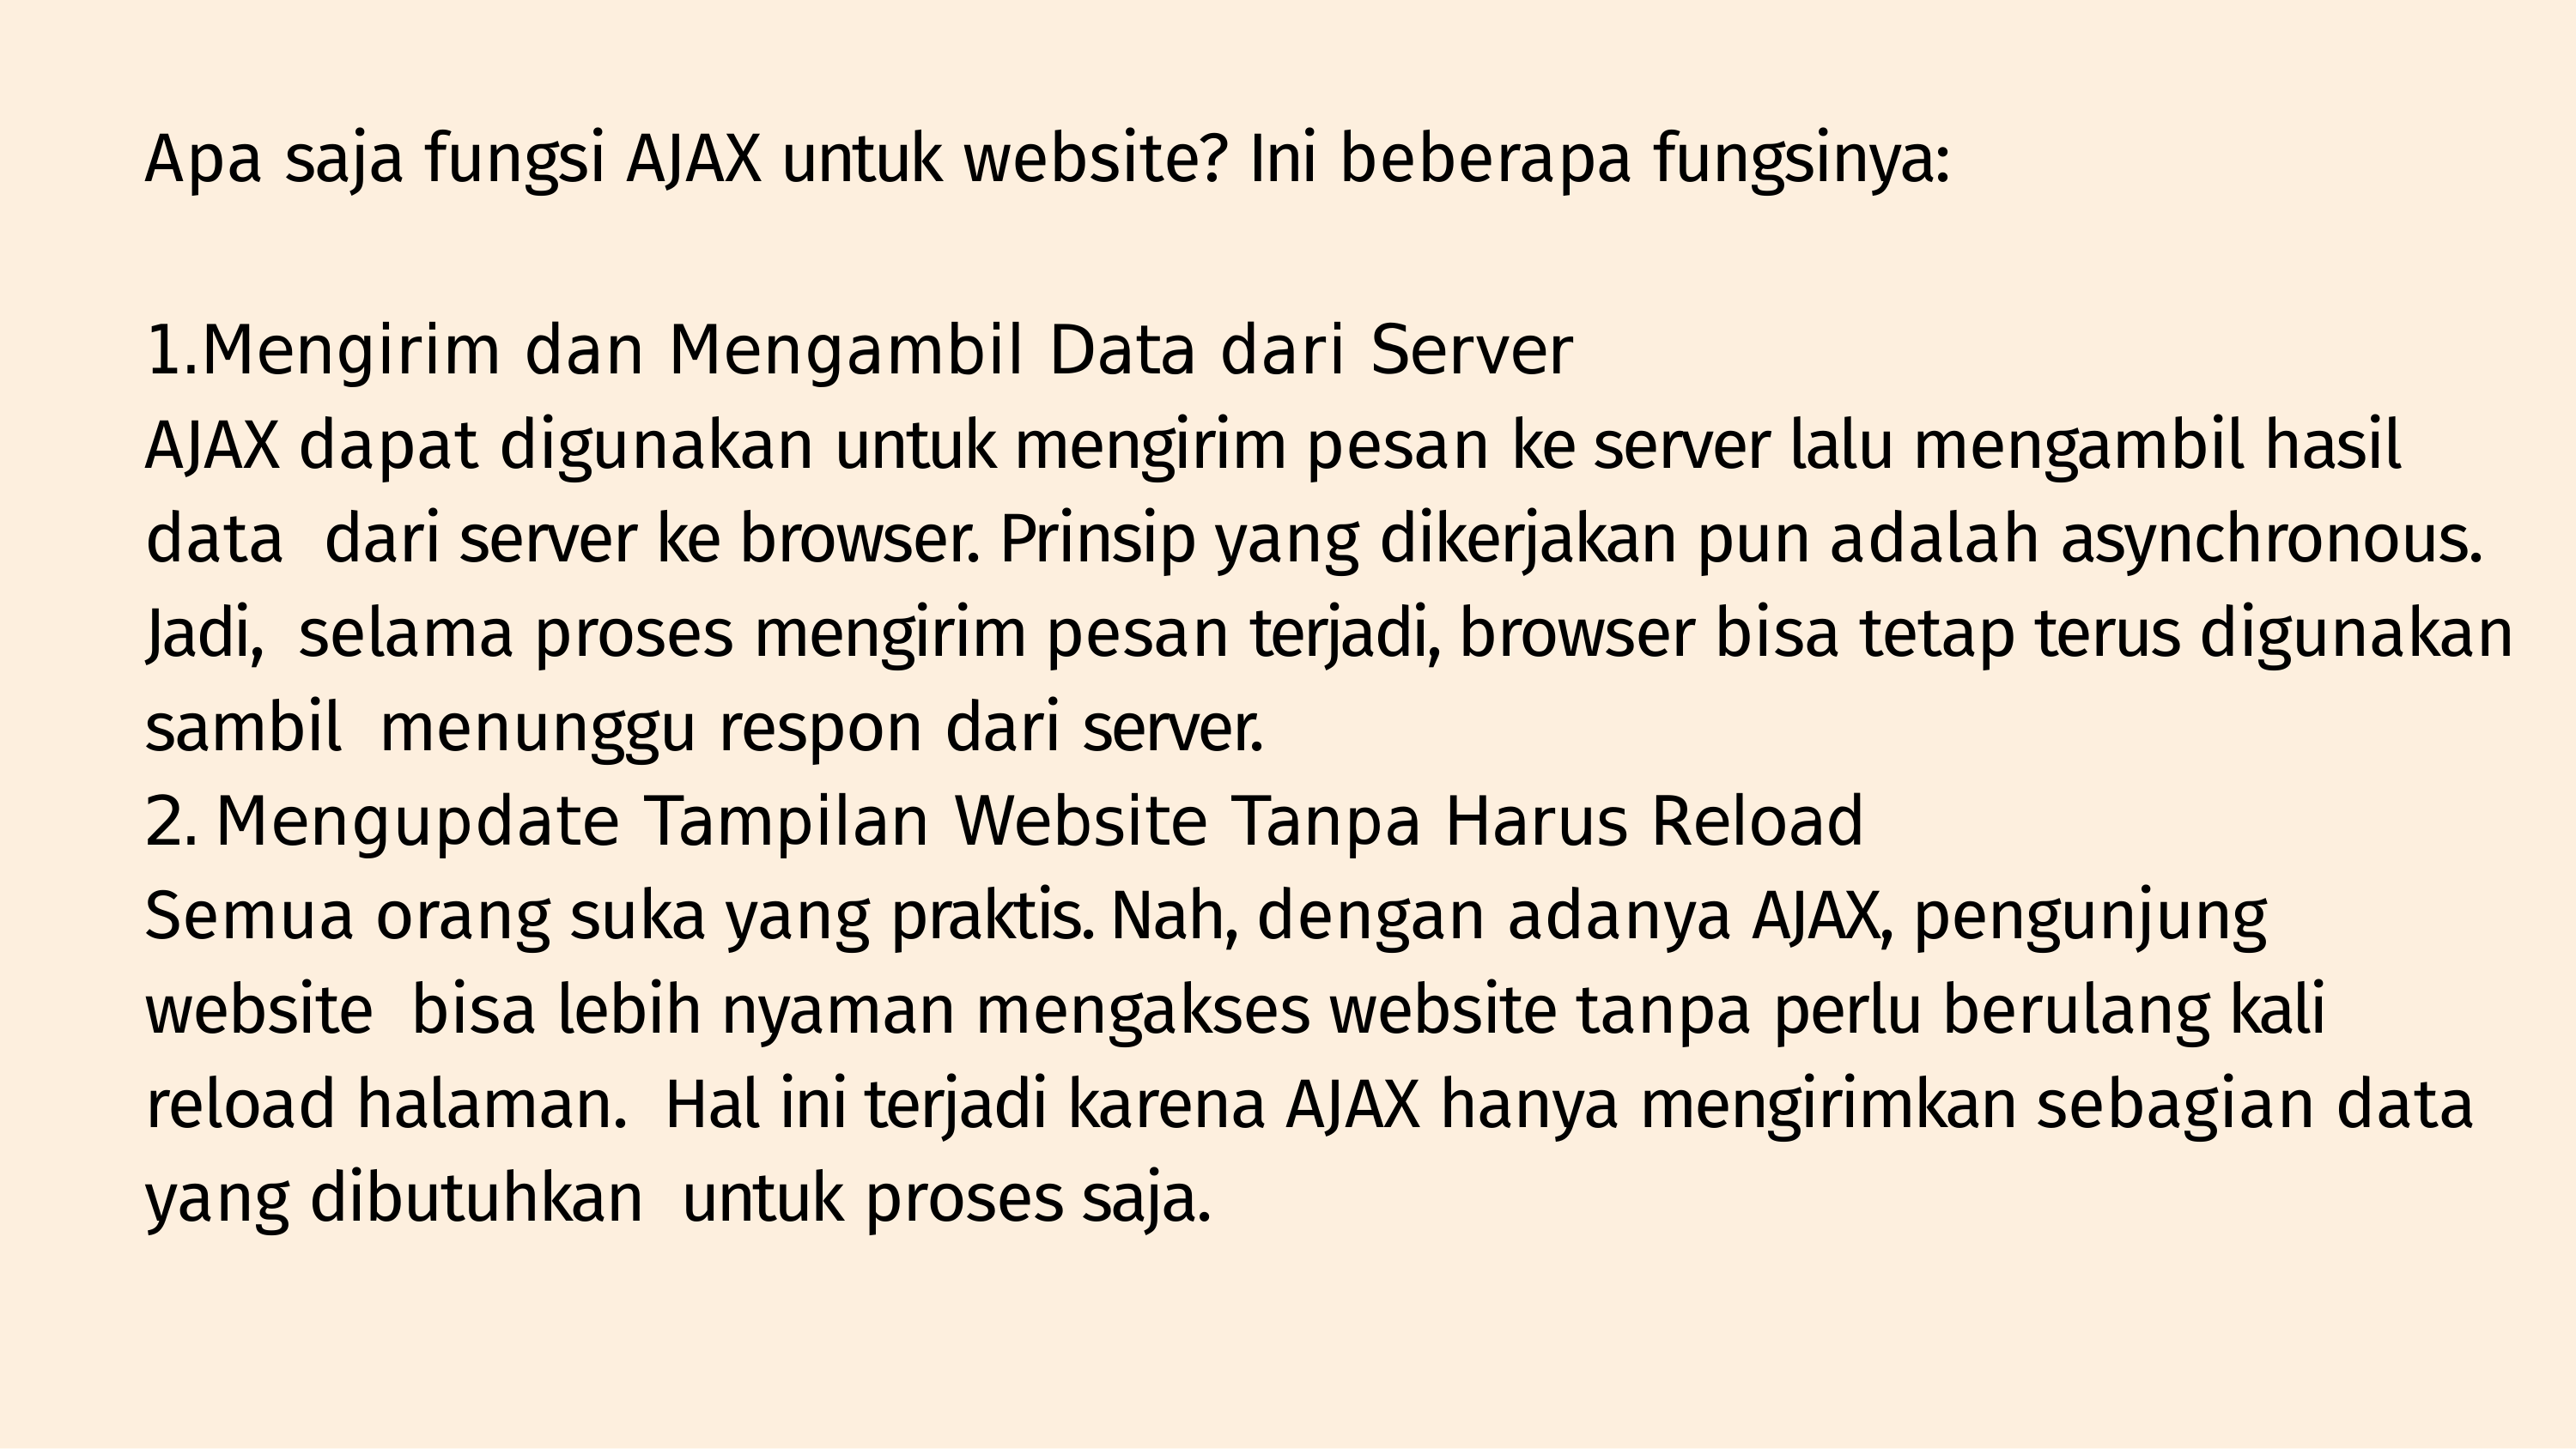

Apa saja fungsi AJAX untuk website? Ini beberapa fungsinya:

Mengirim dan Mengambil Data dari Server
AJAX dapat digunakan untuk mengirim pesan ke server lalu mengambil hasil data  dari server ke browser. Prinsip yang dikerjakan pun adalah asynchronous. Jadi,  selama proses mengirim pesan terjadi, browser bisa tetap terus digunakan sambil  menunggu respon dari server.
Mengupdate Tampilan Website Tanpa Harus Reload
Semua orang suka yang praktis. Nah, dengan adanya AJAX, pengunjung website  bisa lebih nyaman mengakses website tanpa perlu berulang kali reload halaman.  Hal ini terjadi karena AJAX hanya mengirimkan sebagian data yang dibutuhkan  untuk proses saja.